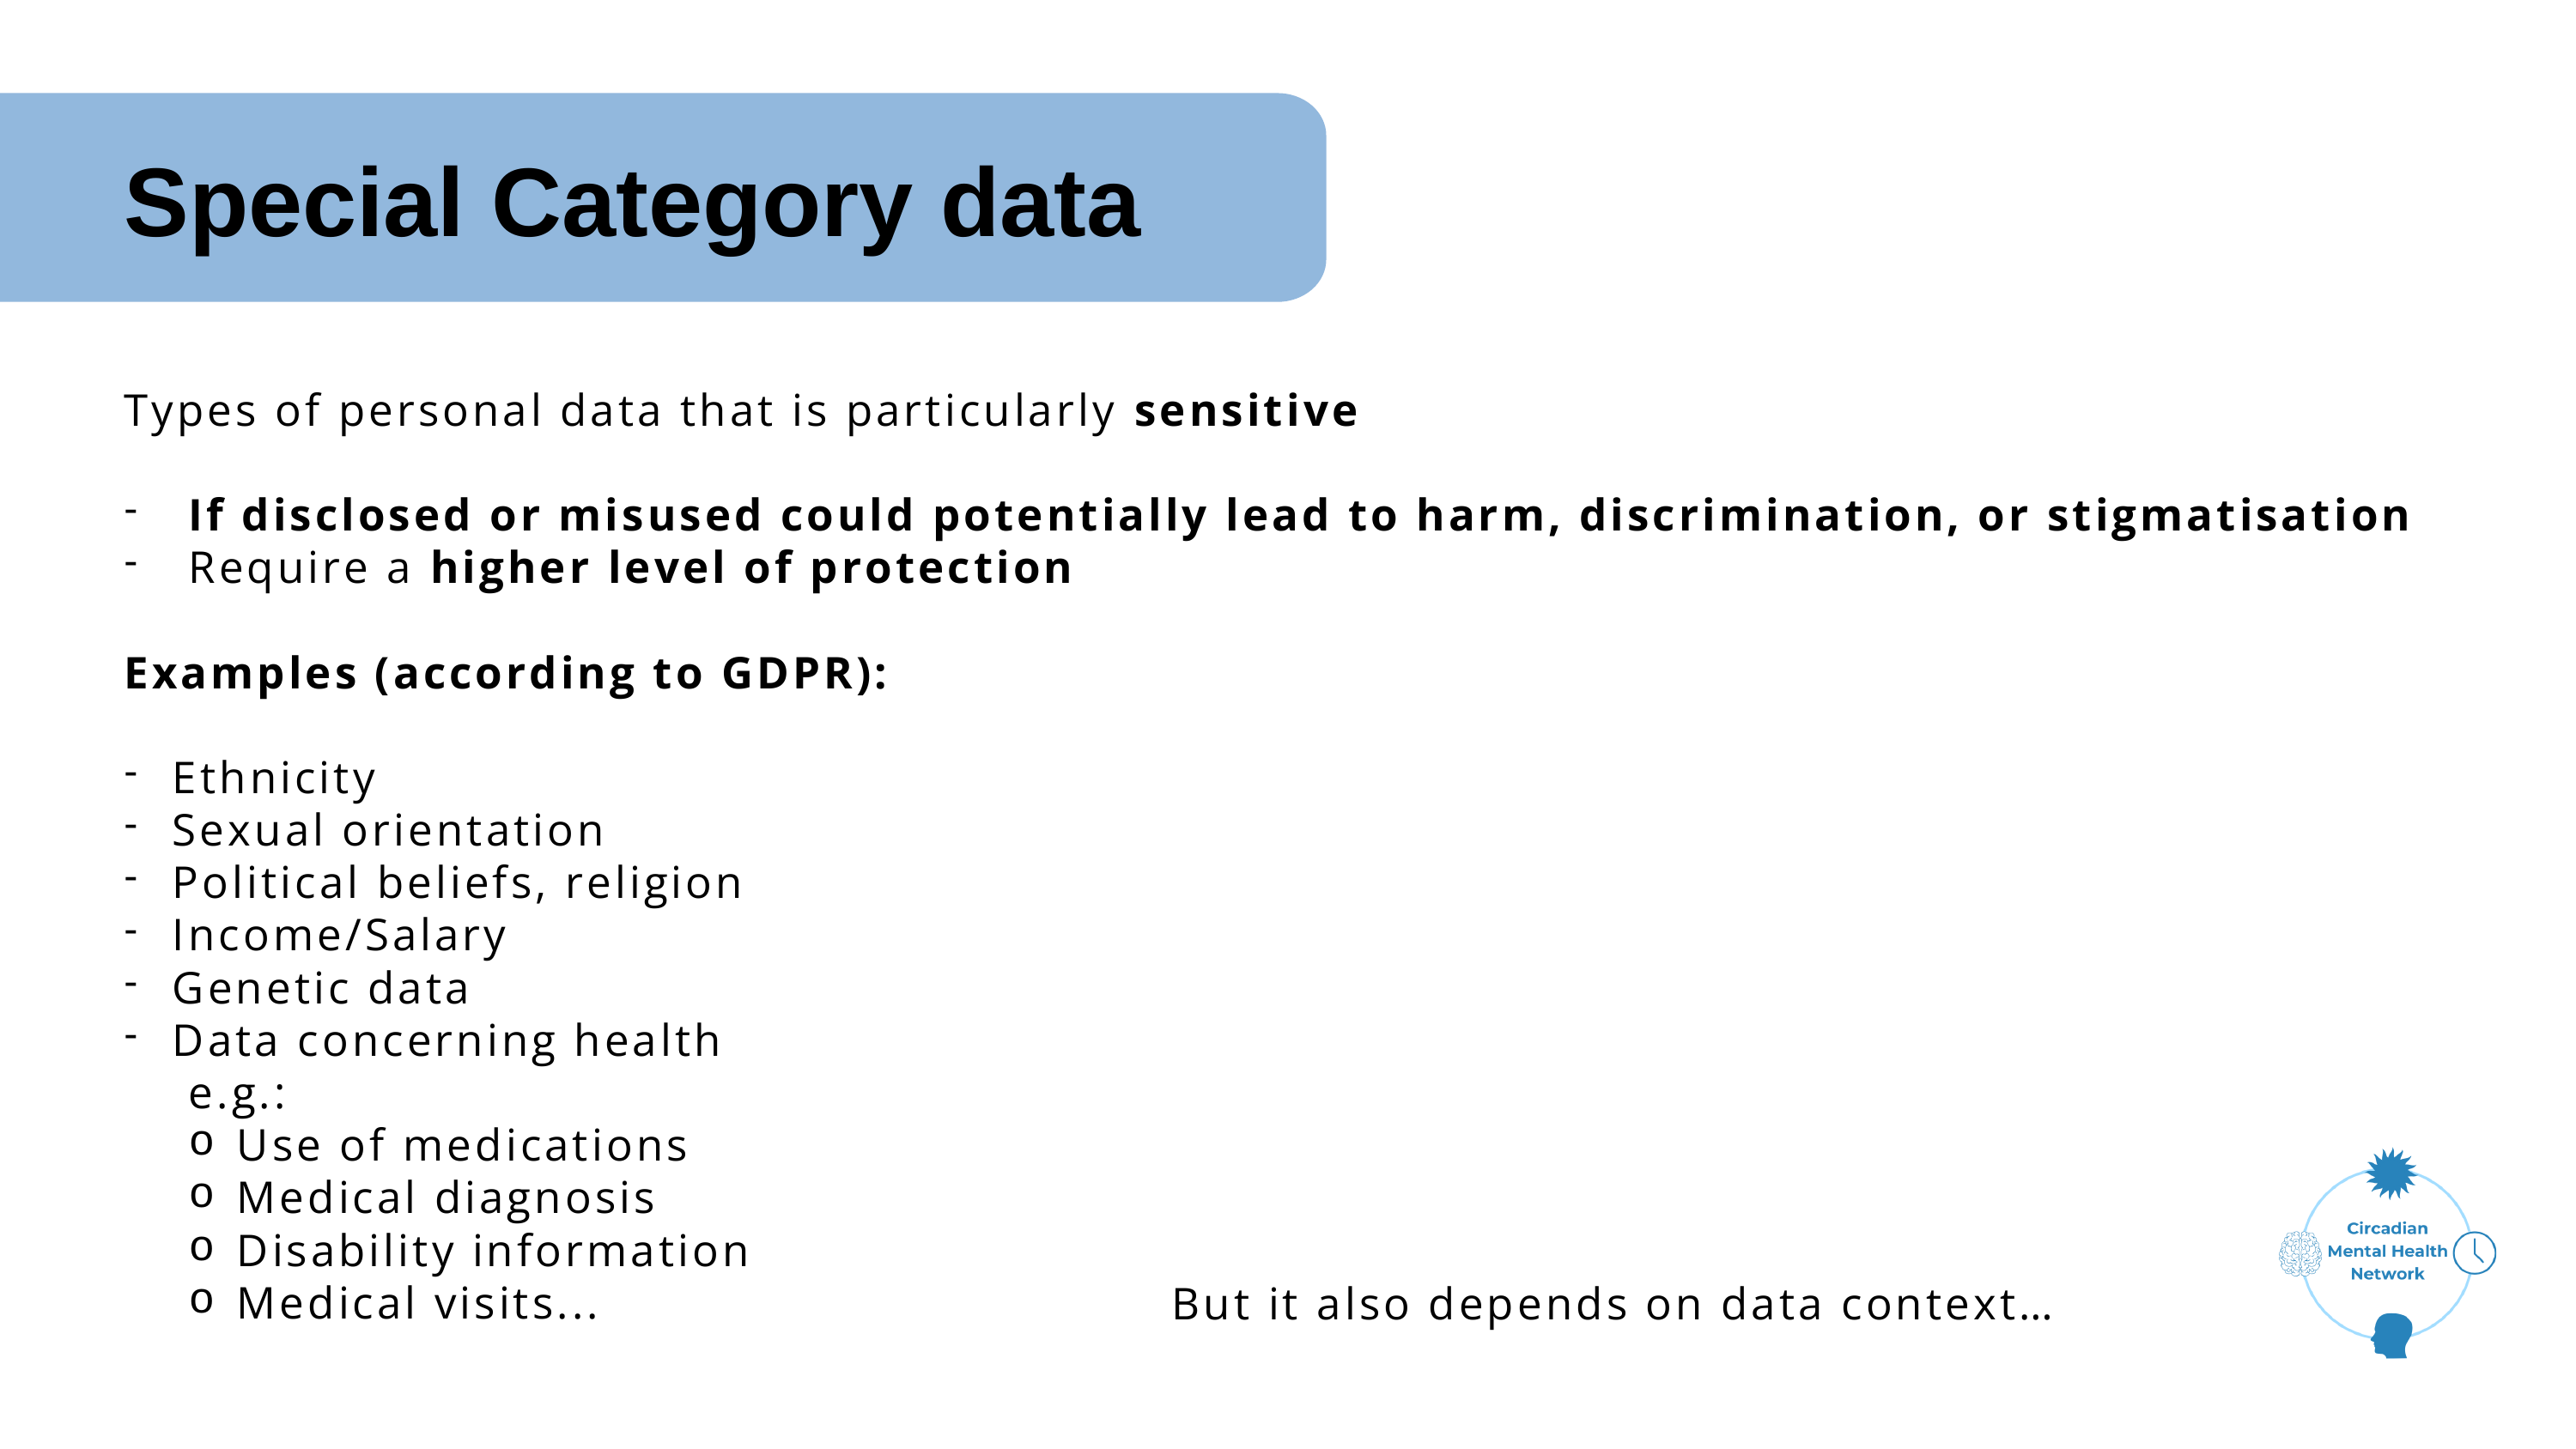

Special Category data

Types of personal data that is particularly sensitive

If disclosed or misused could potentially lead to harm, discrimination, or stigmatisation
Require a higher level of protection

Examples (according to GDPR):

Ethnicity
Sexual orientation
Political beliefs, religion
Income/Salary
Genetic data
Data concerning health
e.g.:
Use of medications
Medical diagnosis
Disability information
Medical visits...

But it also depends on data context…